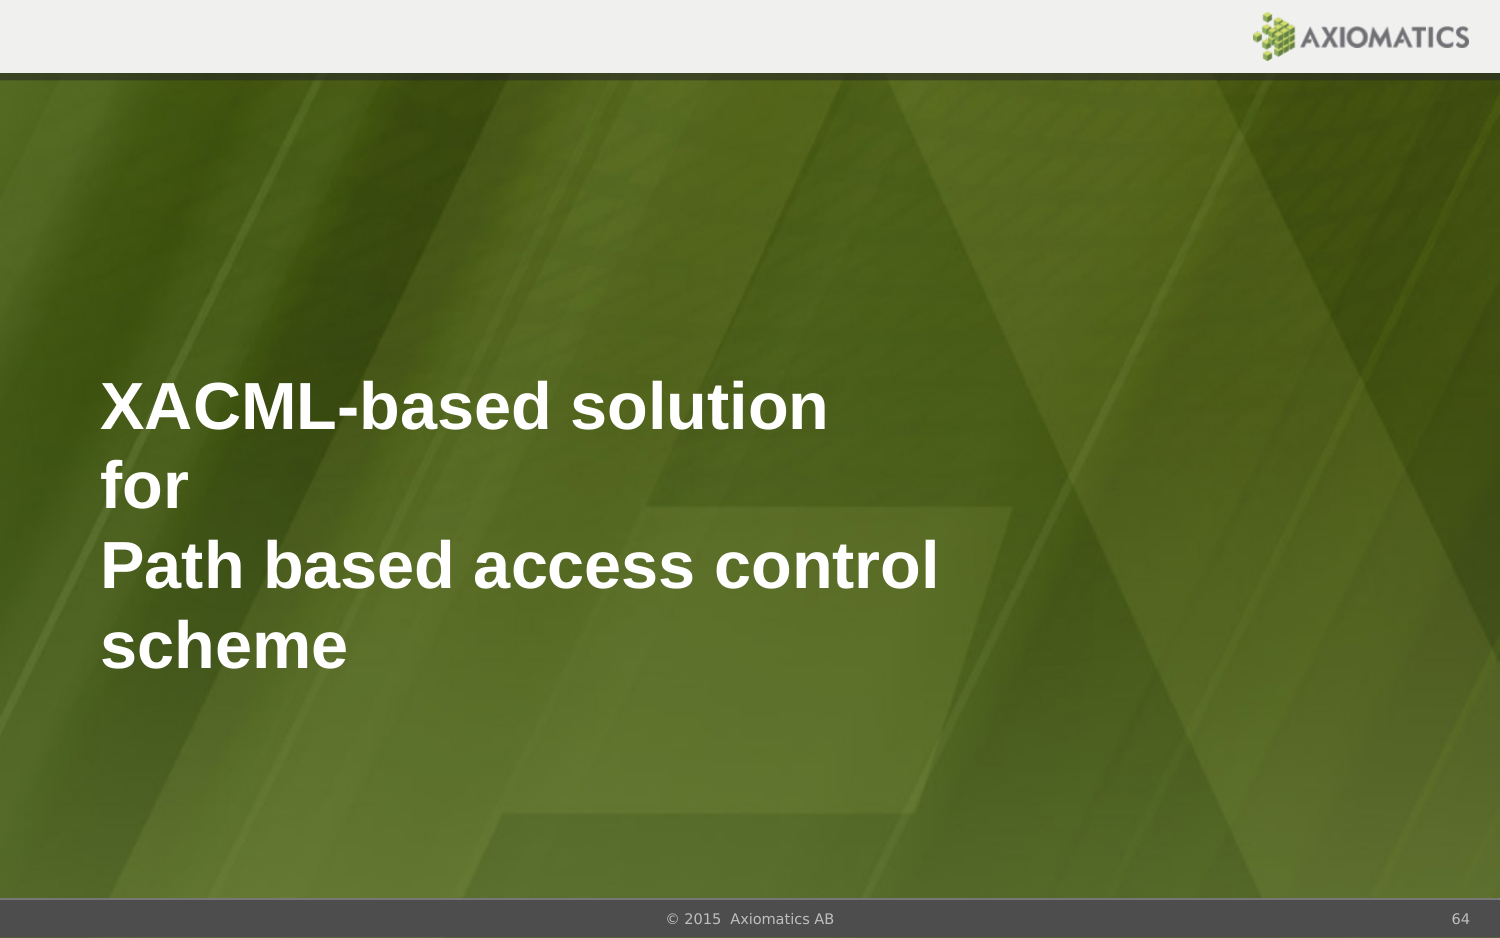

# XACML-based solution for Path based access control scheme
© 2015  Axiomatics AB
64